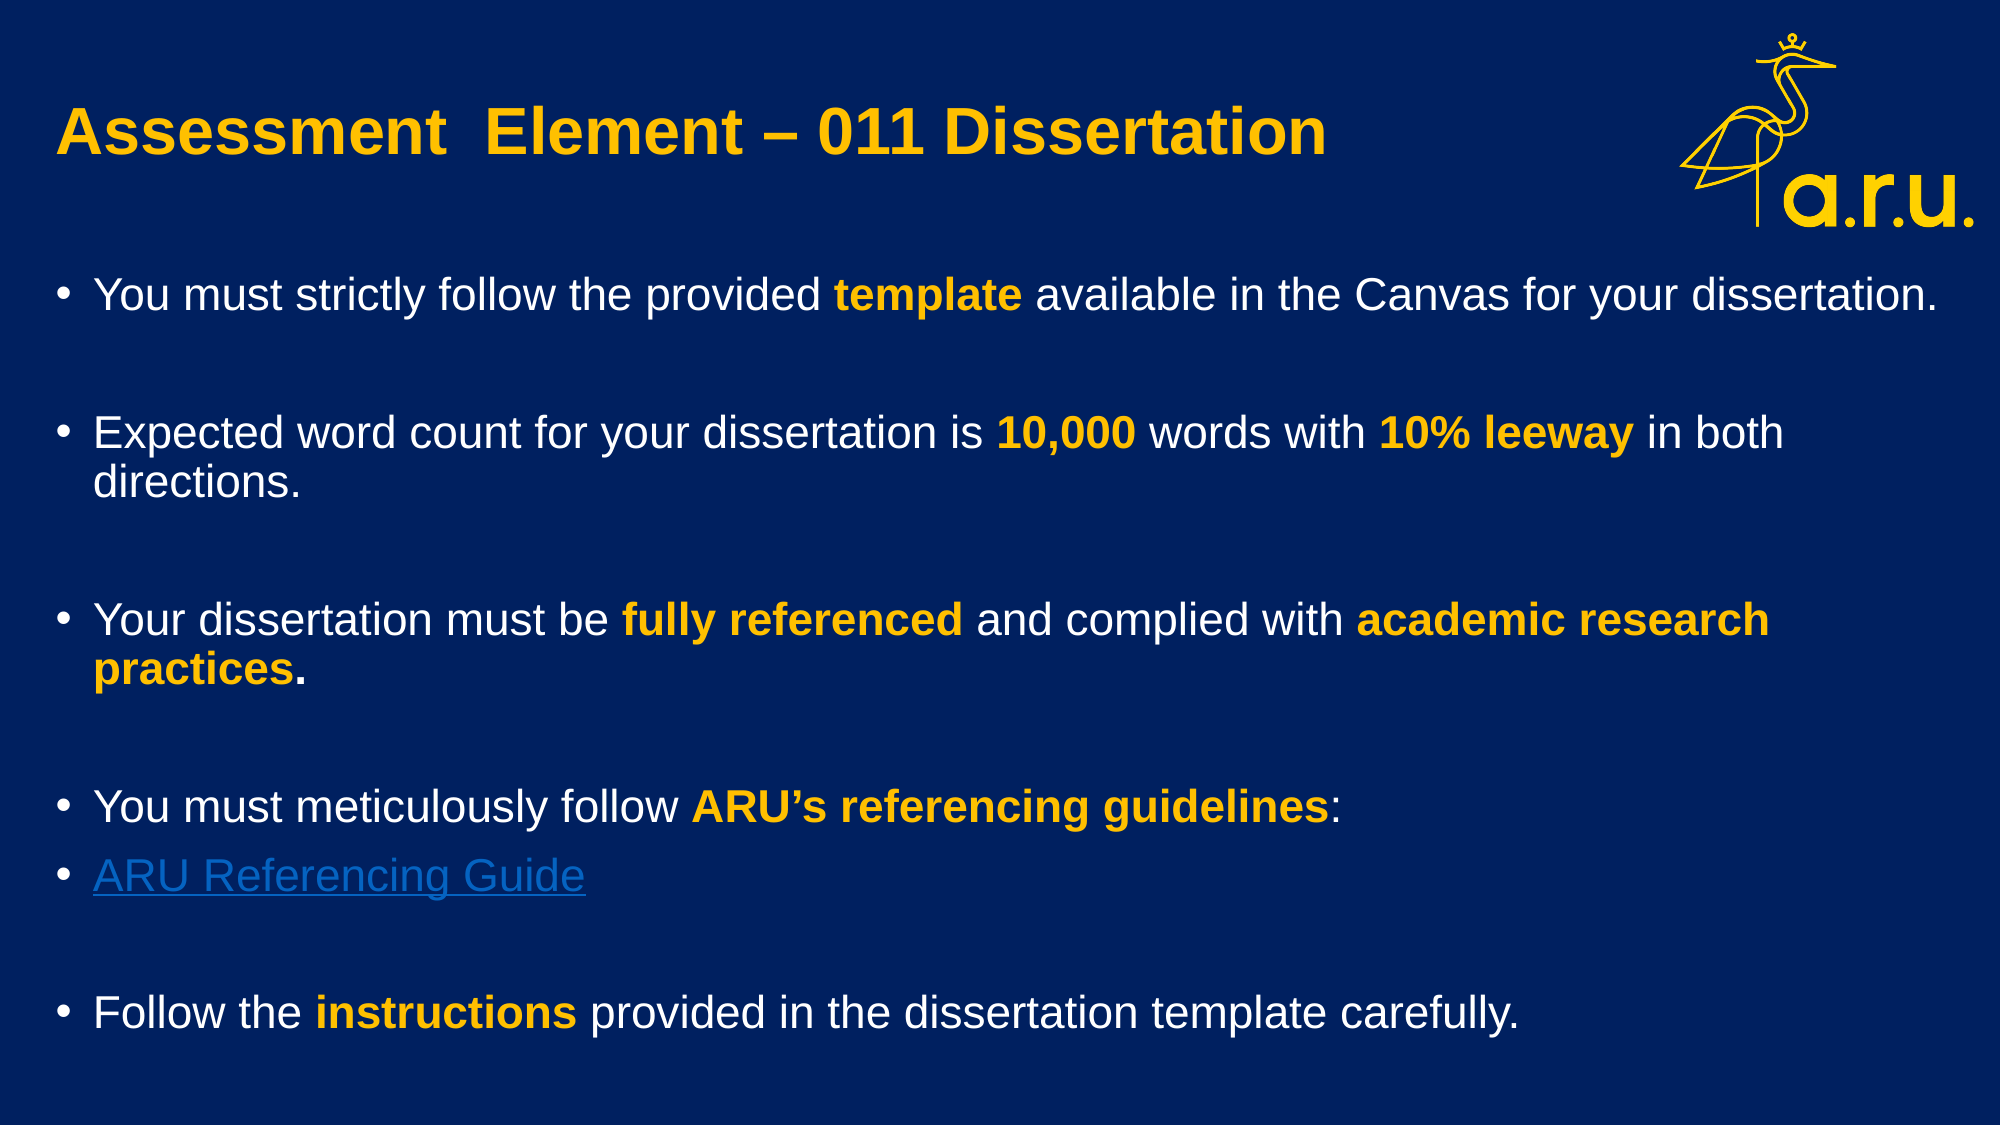

# Assessment  Element – 011 Dissertation
You must strictly follow the provided template available in the Canvas for your dissertation.

Expected word count for your dissertation is 10,000 words with 10% leeway in both directions.

Your dissertation must be fully referenced and complied with academic research practices.

You must meticulously follow ARU’s referencing guidelines:
ARU Referencing Guide

Follow the instructions provided in the dissertation template carefully.